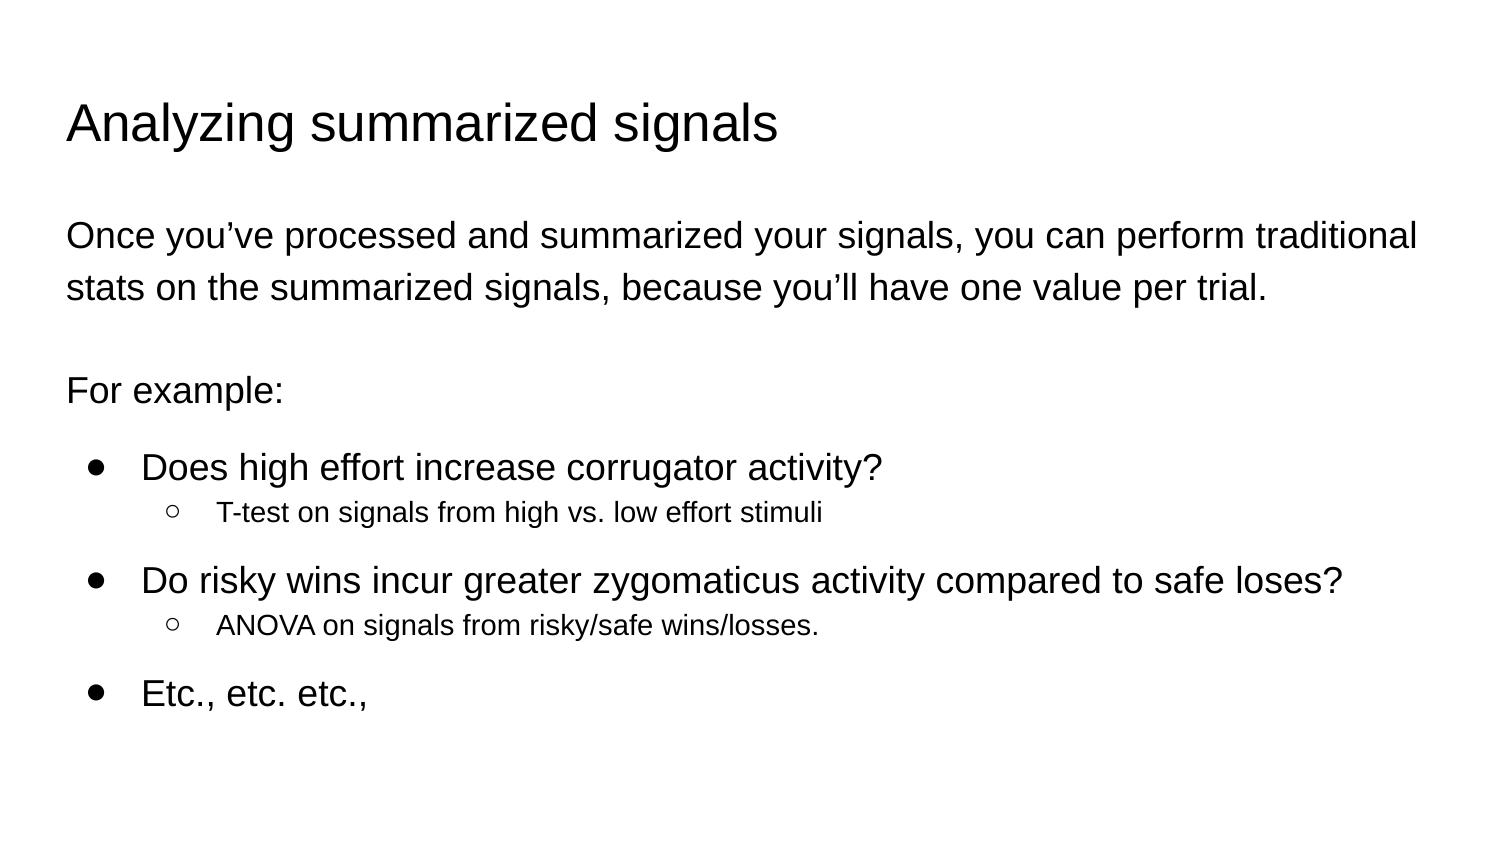

# Analyzing summarized signals
Once you’ve processed and summarized your signals, you can perform traditional stats on the summarized signals, because you’ll have one value per trial.

For example:
Does high effort increase corrugator activity?
T-test on signals from high vs. low effort stimuli
Do risky wins incur greater zygomaticus activity compared to safe loses?
ANOVA on signals from risky/safe wins/losses.
Etc., etc. etc.,